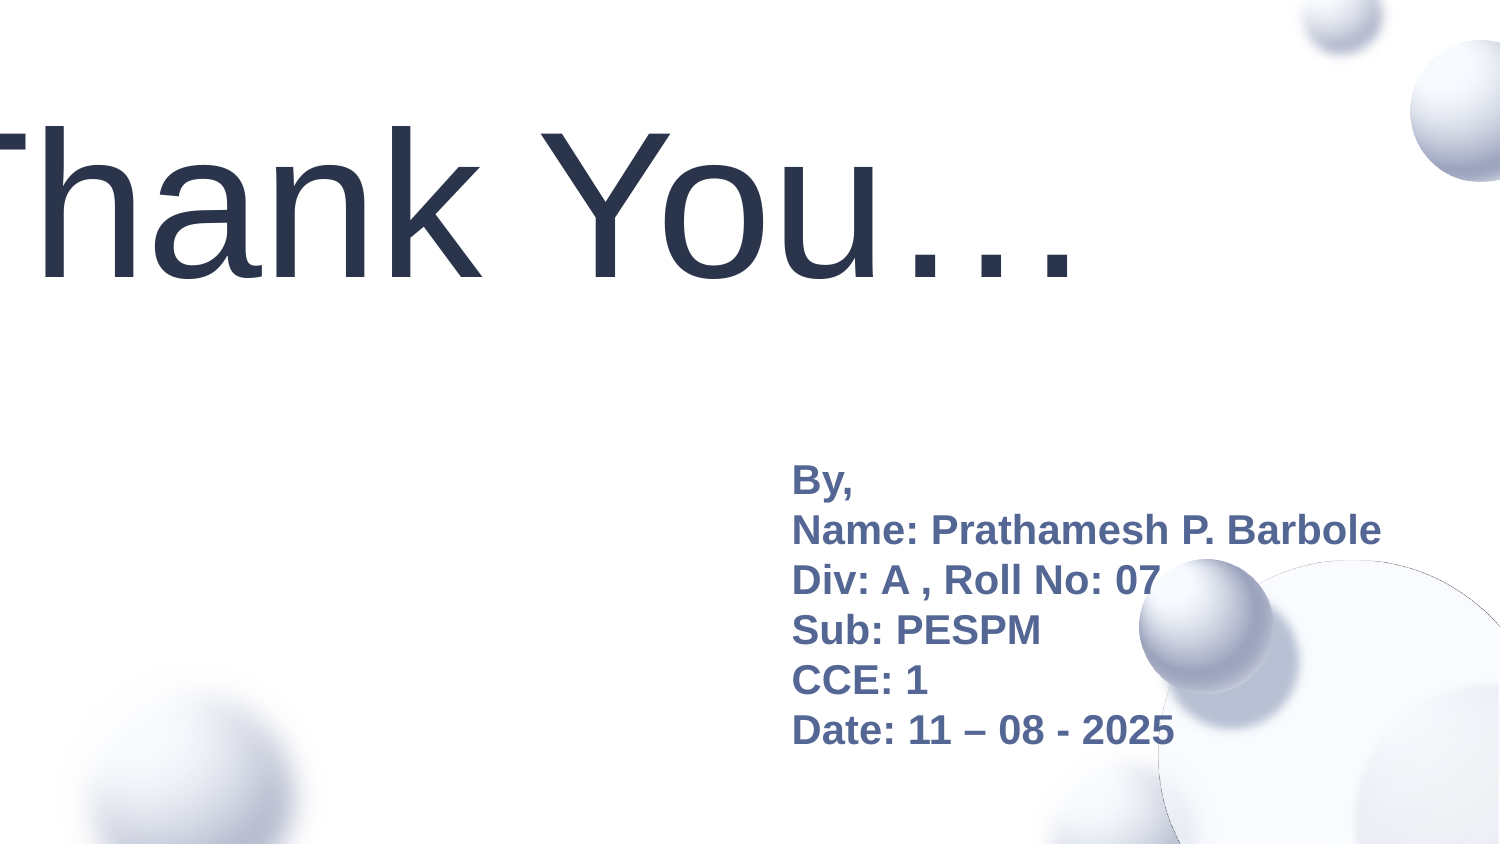

Thank You…
By,
Name: Prathamesh P. Barbole
Div: A , Roll No: 07
Sub: PESPM
CCE: 1
Date: 11 – 08 - 2025